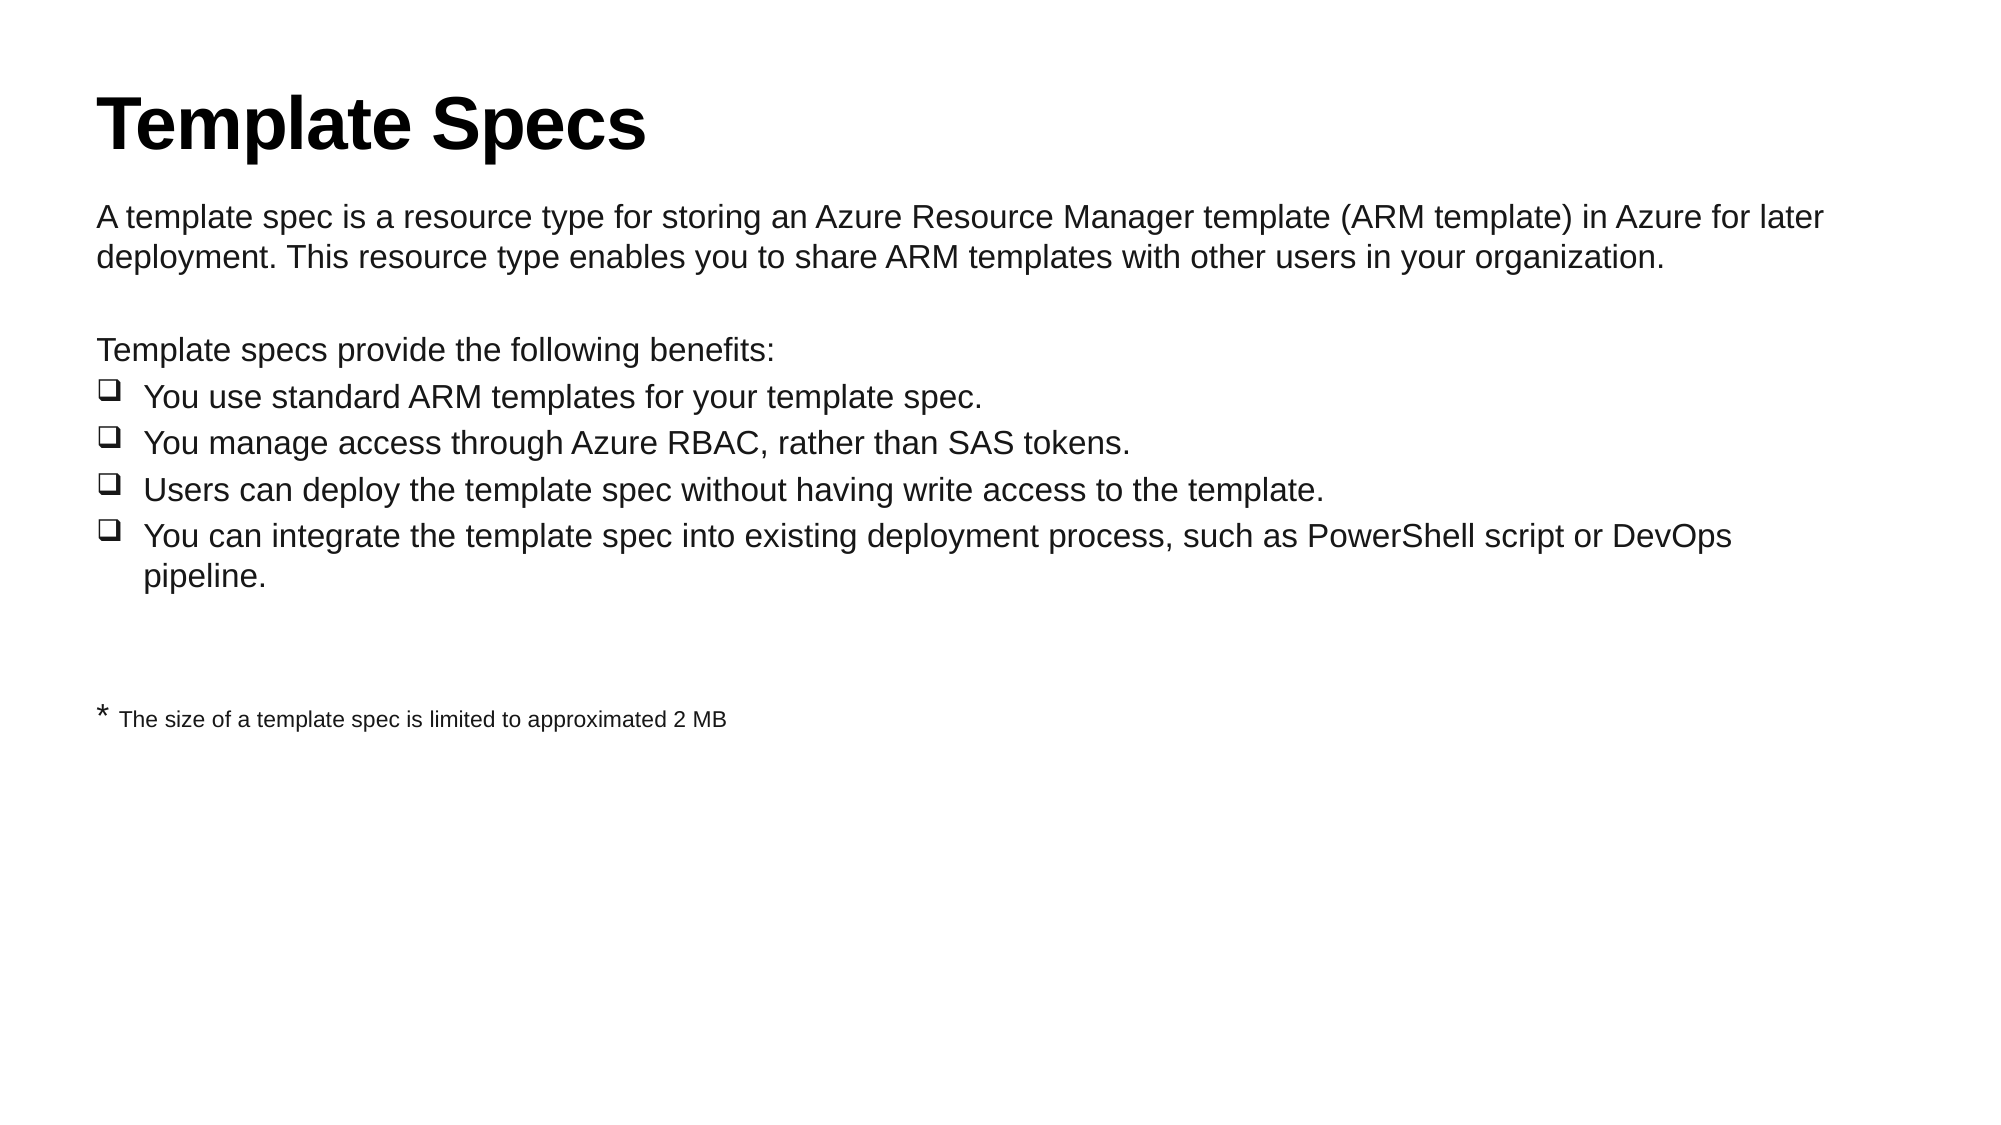

# Template Specs
A template spec is a resource type for storing an Azure Resource Manager template (ARM template) in Azure for later deployment. This resource type enables you to share ARM templates with other users in your organization.

Template specs provide the following benefits:
You use standard ARM templates for your template spec.
You manage access through Azure RBAC, rather than SAS tokens.
Users can deploy the template spec without having write access to the template.
You can integrate the template spec into existing deployment process, such as PowerShell script or DevOps pipeline.

* The size of a template spec is limited to approximated 2 MB